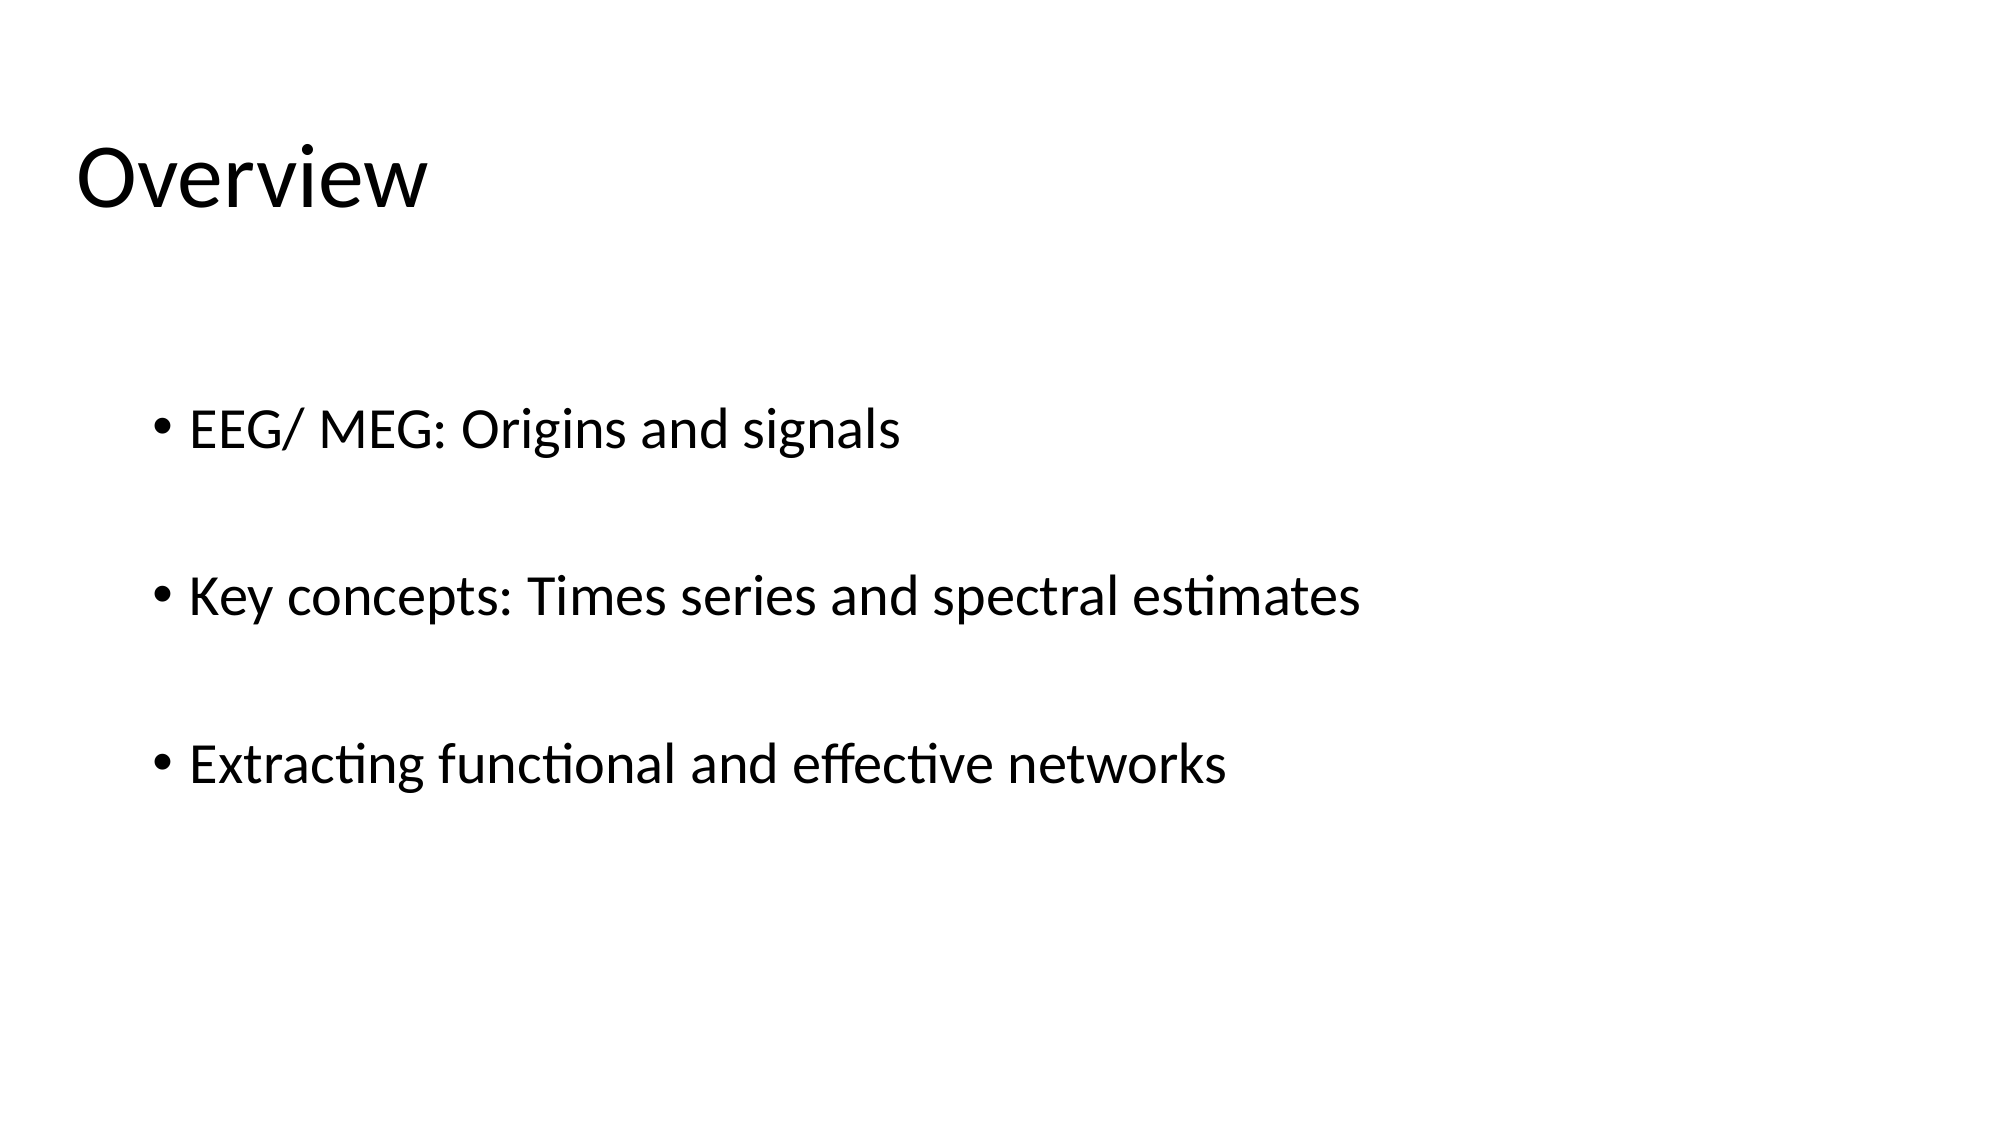

# Overview

EEG/ MEG: Origins and signals

Key concepts: Times series and spectral estimates

Extracting functional and effective networks